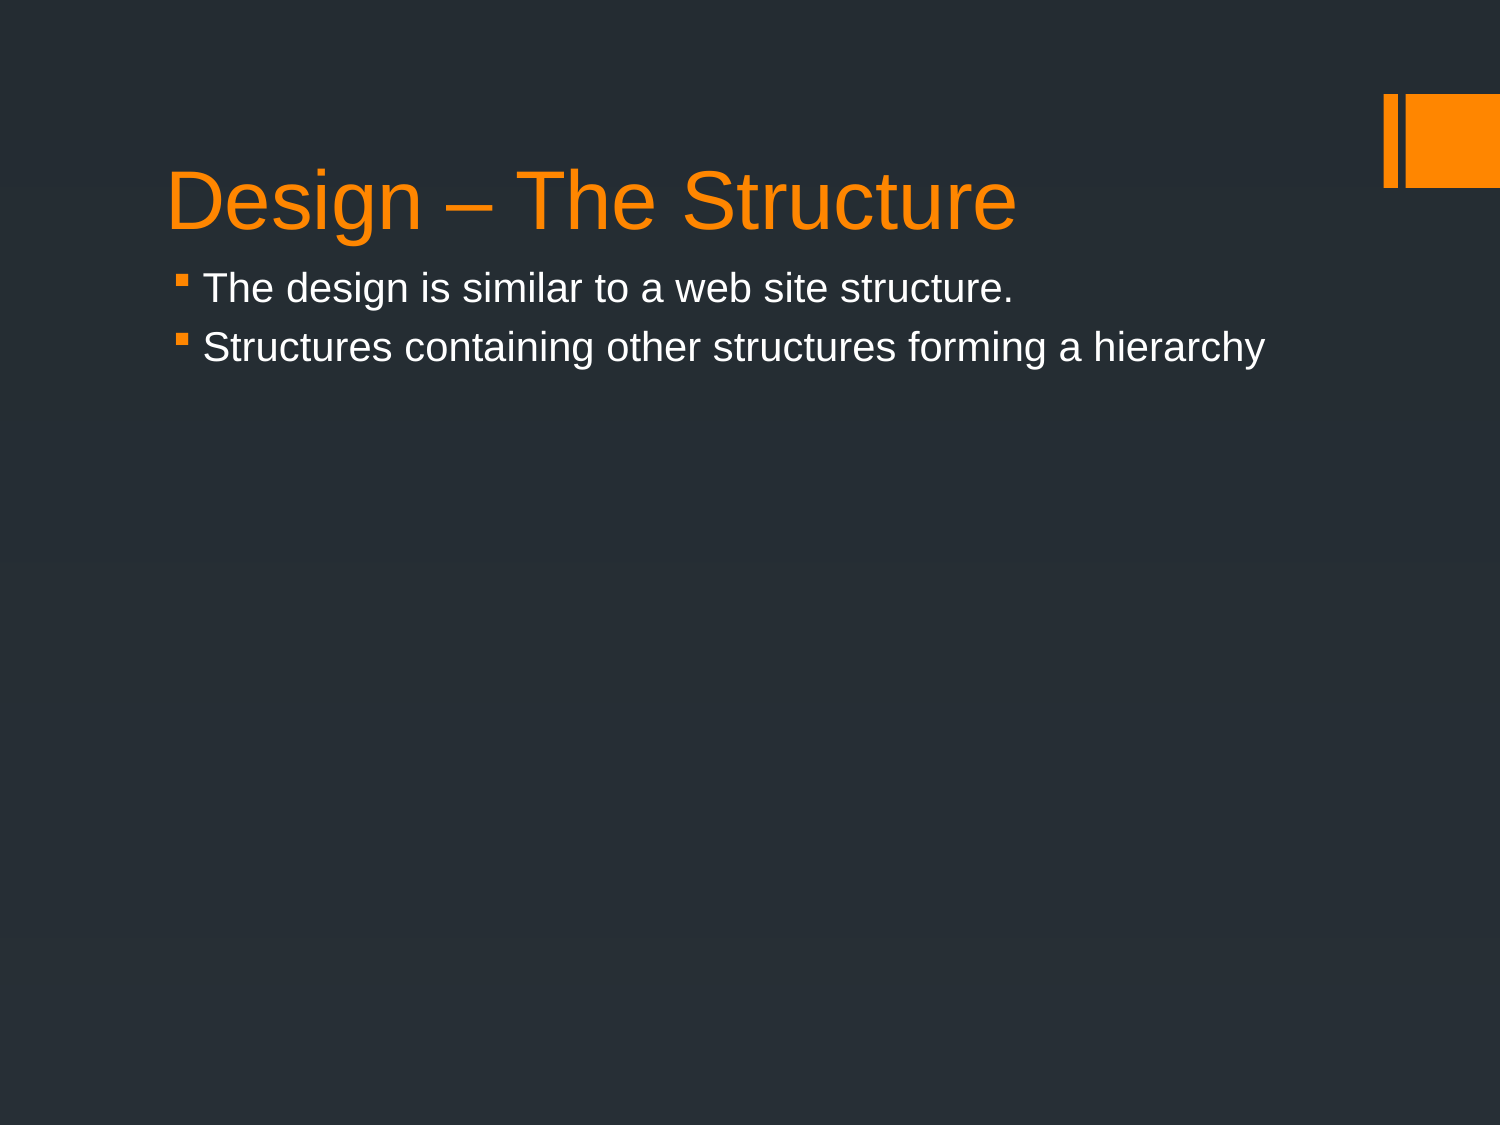

# Design – The Structure
The design is similar to a web site structure.
Structures containing other structures forming a hierarchy